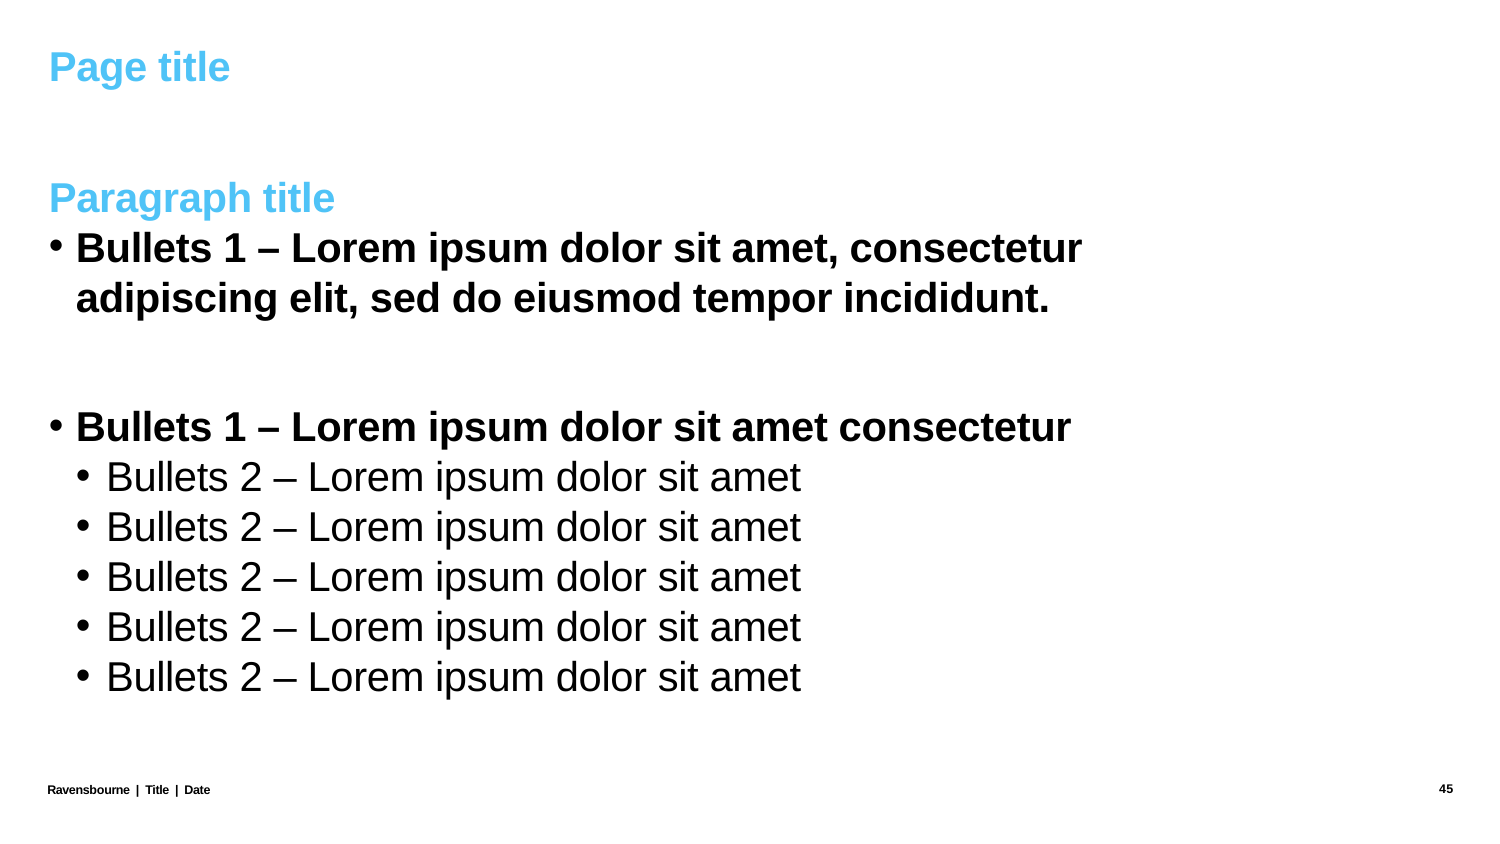

# Page title
Paragraph title
Bullets 1 – Lorem ipsum dolor sit amet, consectetur adipiscing elit, sed do eiusmod tempor incididunt.

Bullets 1 – Lorem ipsum dolor sit amet consectetur
Bullets 2 – Lorem ipsum dolor sit amet
Bullets 2 – Lorem ipsum dolor sit amet
Bullets 2 – Lorem ipsum dolor sit amet
Bullets 2 – Lorem ipsum dolor sit amet
Bullets 2 – Lorem ipsum dolor sit amet
Ravensbourne  |  Title  |  Date
45